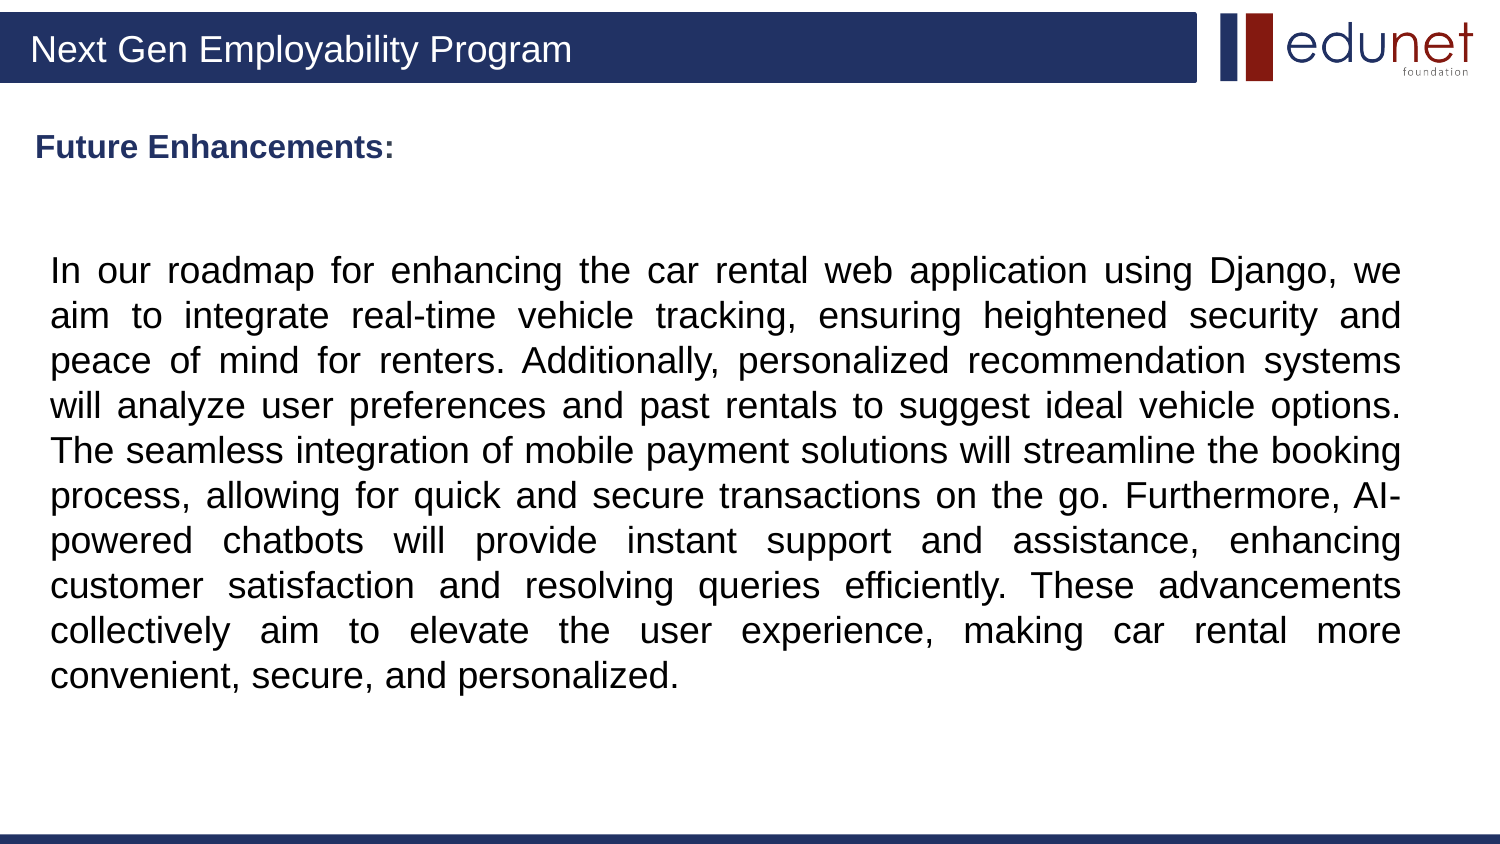

# Future Enhancements:
In our roadmap for enhancing the car rental web application using Django, we aim to integrate real-time vehicle tracking, ensuring heightened security and peace of mind for renters. Additionally, personalized recommendation systems will analyze user preferences and past rentals to suggest ideal vehicle options. The seamless integration of mobile payment solutions will streamline the booking process, allowing for quick and secure transactions on the go. Furthermore, AI-powered chatbots will provide instant support and assistance, enhancing customer satisfaction and resolving queries efficiently. These advancements collectively aim to elevate the user experience, making car rental more convenient, secure, and personalized.